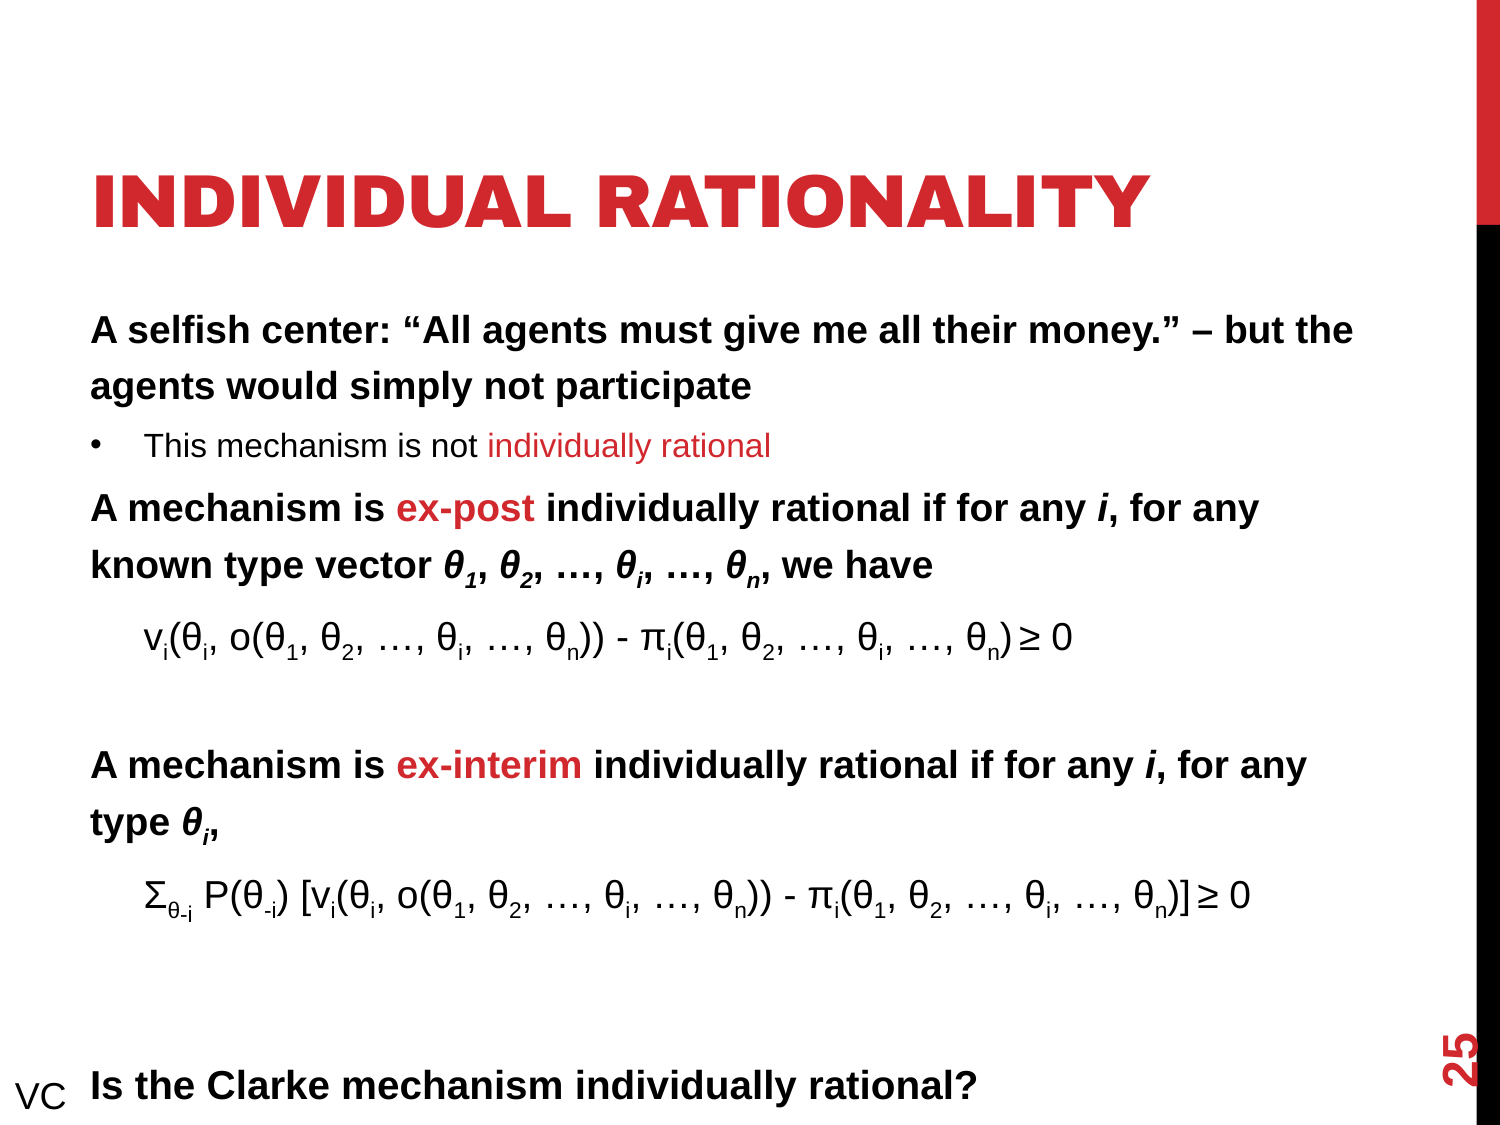

# Individual rationality
A selfish center: “All agents must give me all their money.” – but the agents would simply not participate
This mechanism is not individually rational
A mechanism is ex-post individually rational if for any i, for any known type vector θ1, θ2, …, θi, …, θn, we have
     vi(θi, o(θ1, θ2, …, θi, …, θn)) - πi(θ1, θ2, …, θi, …, θn) ≥ 0
A mechanism is ex-interim individually rational if for any i, for any type θi,
     Σθ-i P(θ-i) [vi(θi, o(θ1, θ2, …, θi, …, θn)) - πi(θ1, θ2, …, θi, …, θn)] ≥ 0

Is the Clarke mechanism individually rational?

25
VC